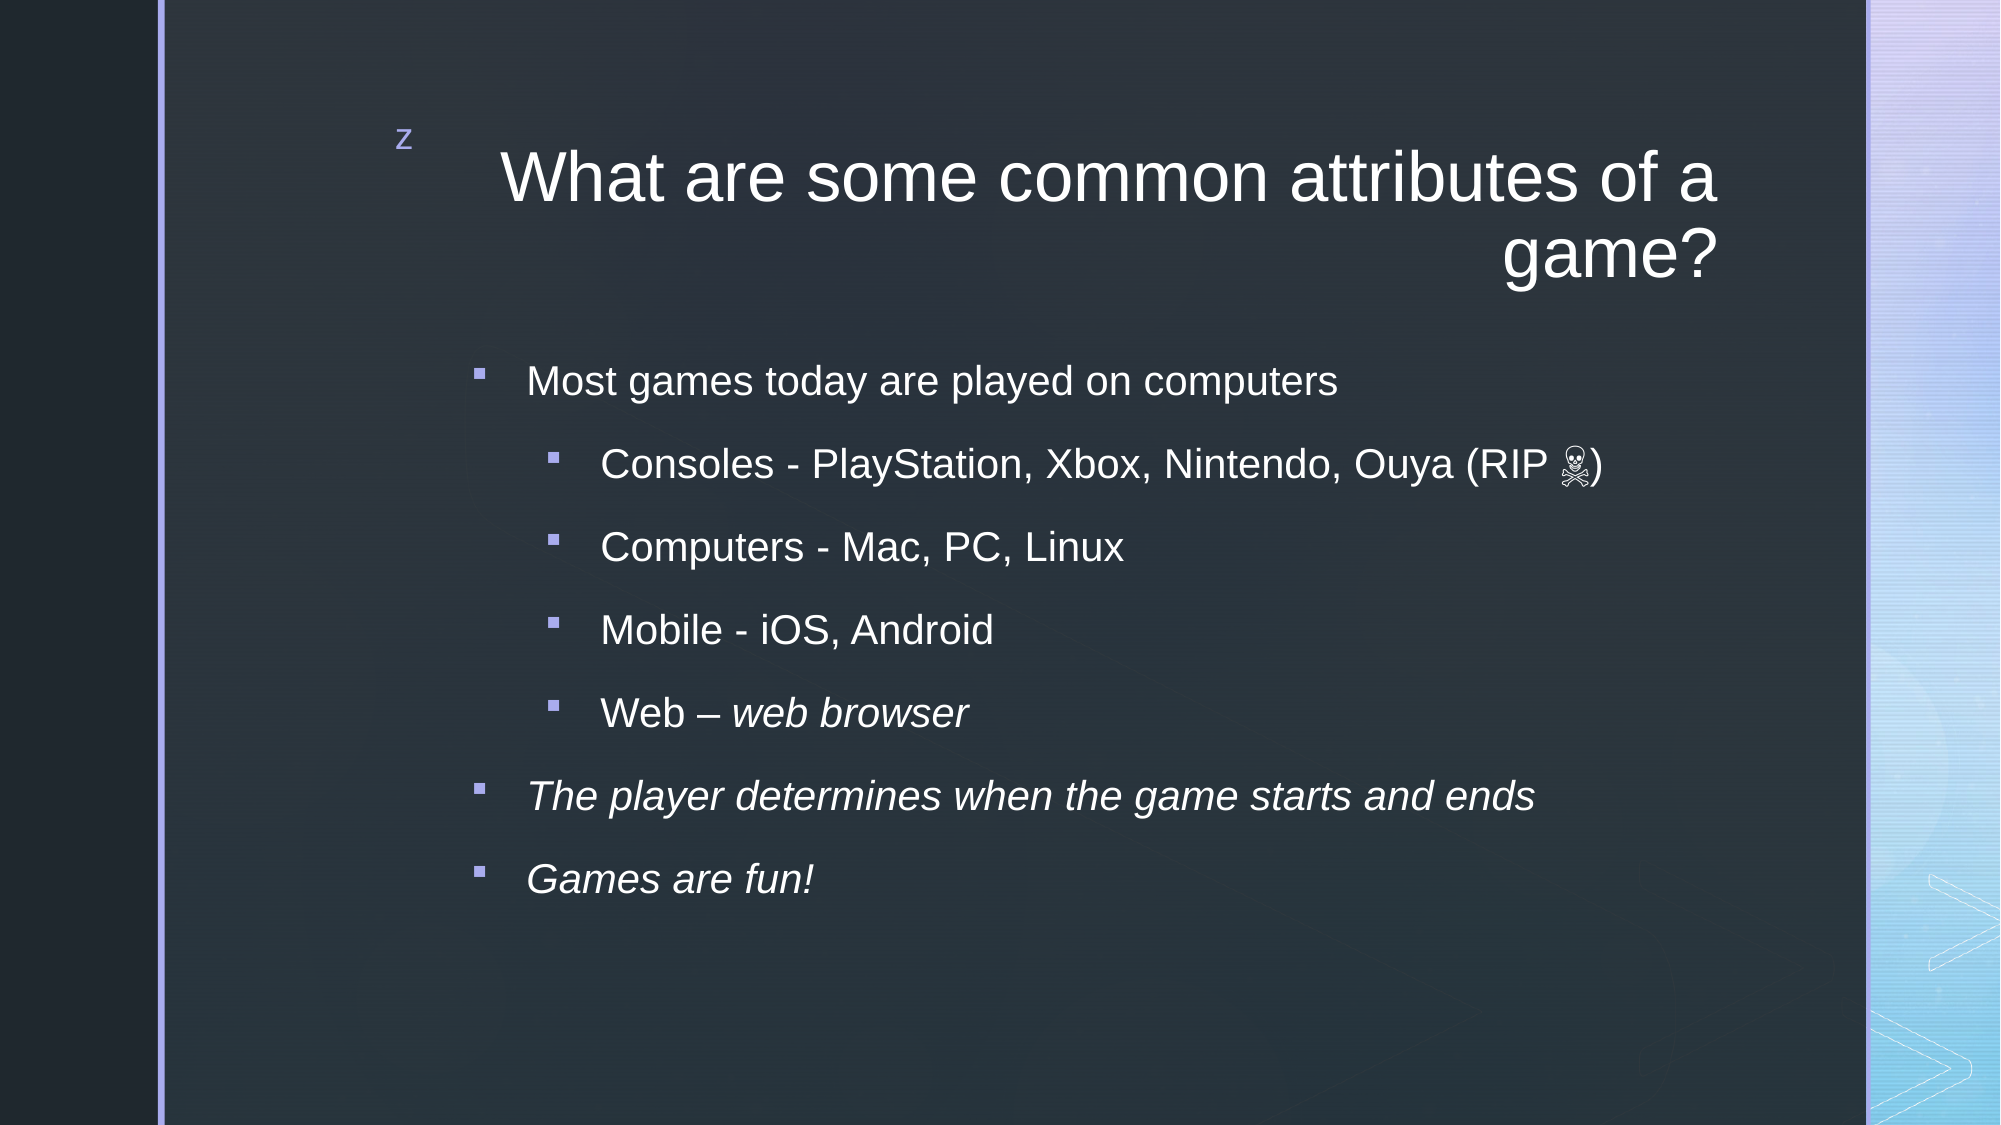

# What are some common attributes of a game?
Most games today are played on computers
Consoles - PlayStation, Xbox, Nintendo, Ouya (RIP ☠️)
Computers - Mac, PC, Linux
Mobile - iOS, Android
Web – web browser
The player determines when the game starts and ends
Games are fun!